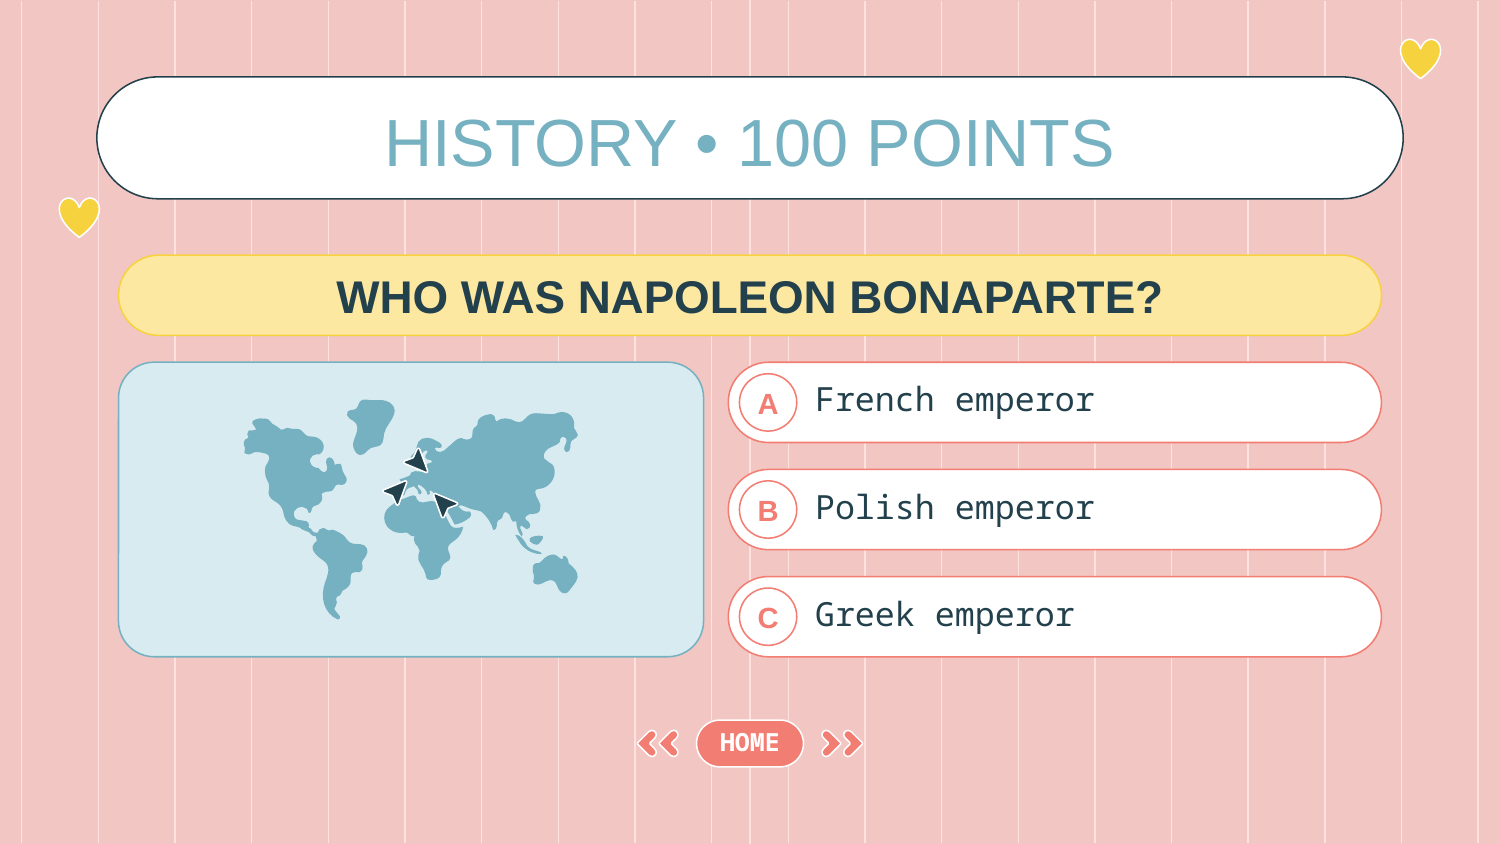

# HISTORY • 100 POINTS
WHO WAS NAPOLEON BONAPARTE?

French emperor
A

Polish emperor

B

Greek emperor
C
HOME